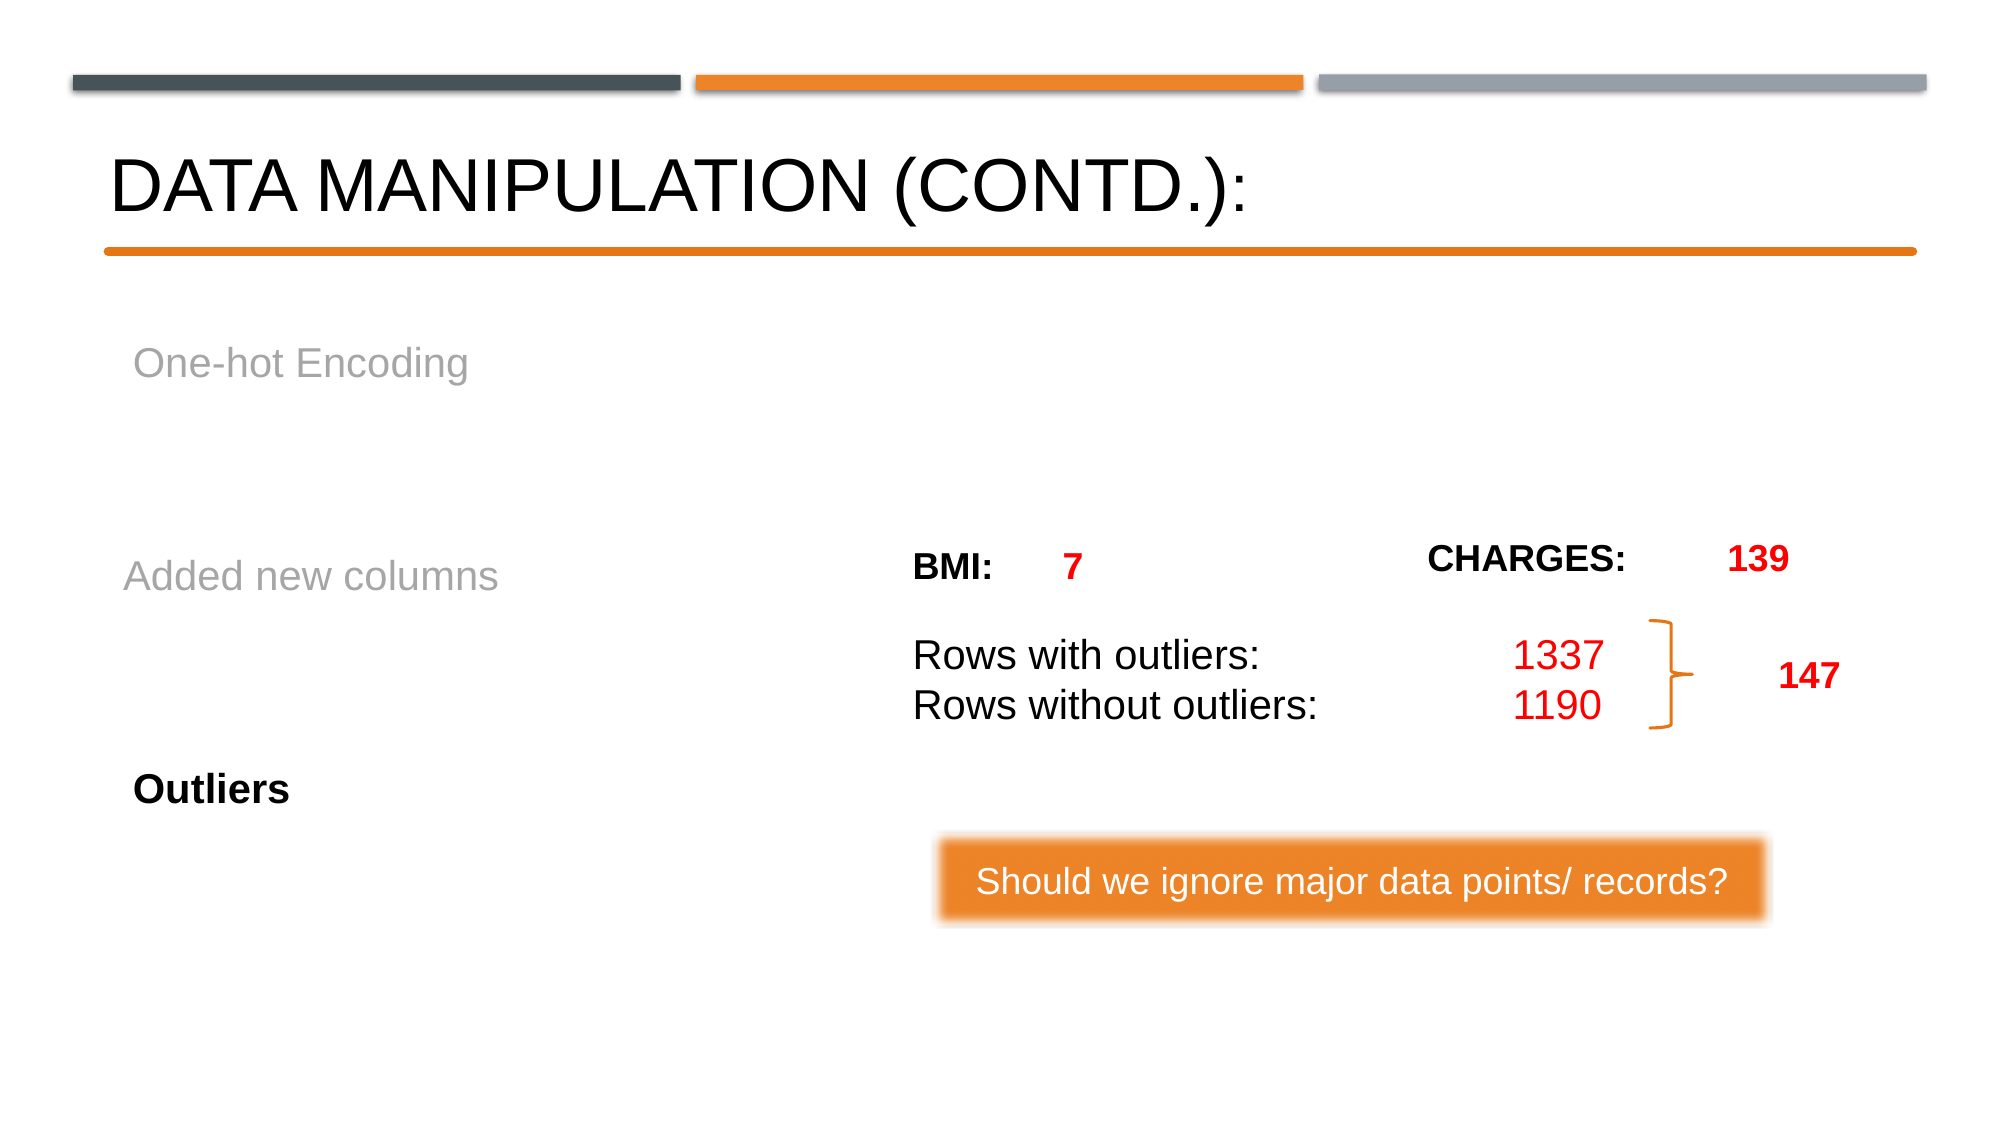

# Data manipulation (contd.):
One-hot Encoding
CHARGES: 	139
BMI: 	7
Added new columns
Rows with outliers: 		1337
Rows without outliers:		1190

147
Outliers
Should we ignore major data points/ records?